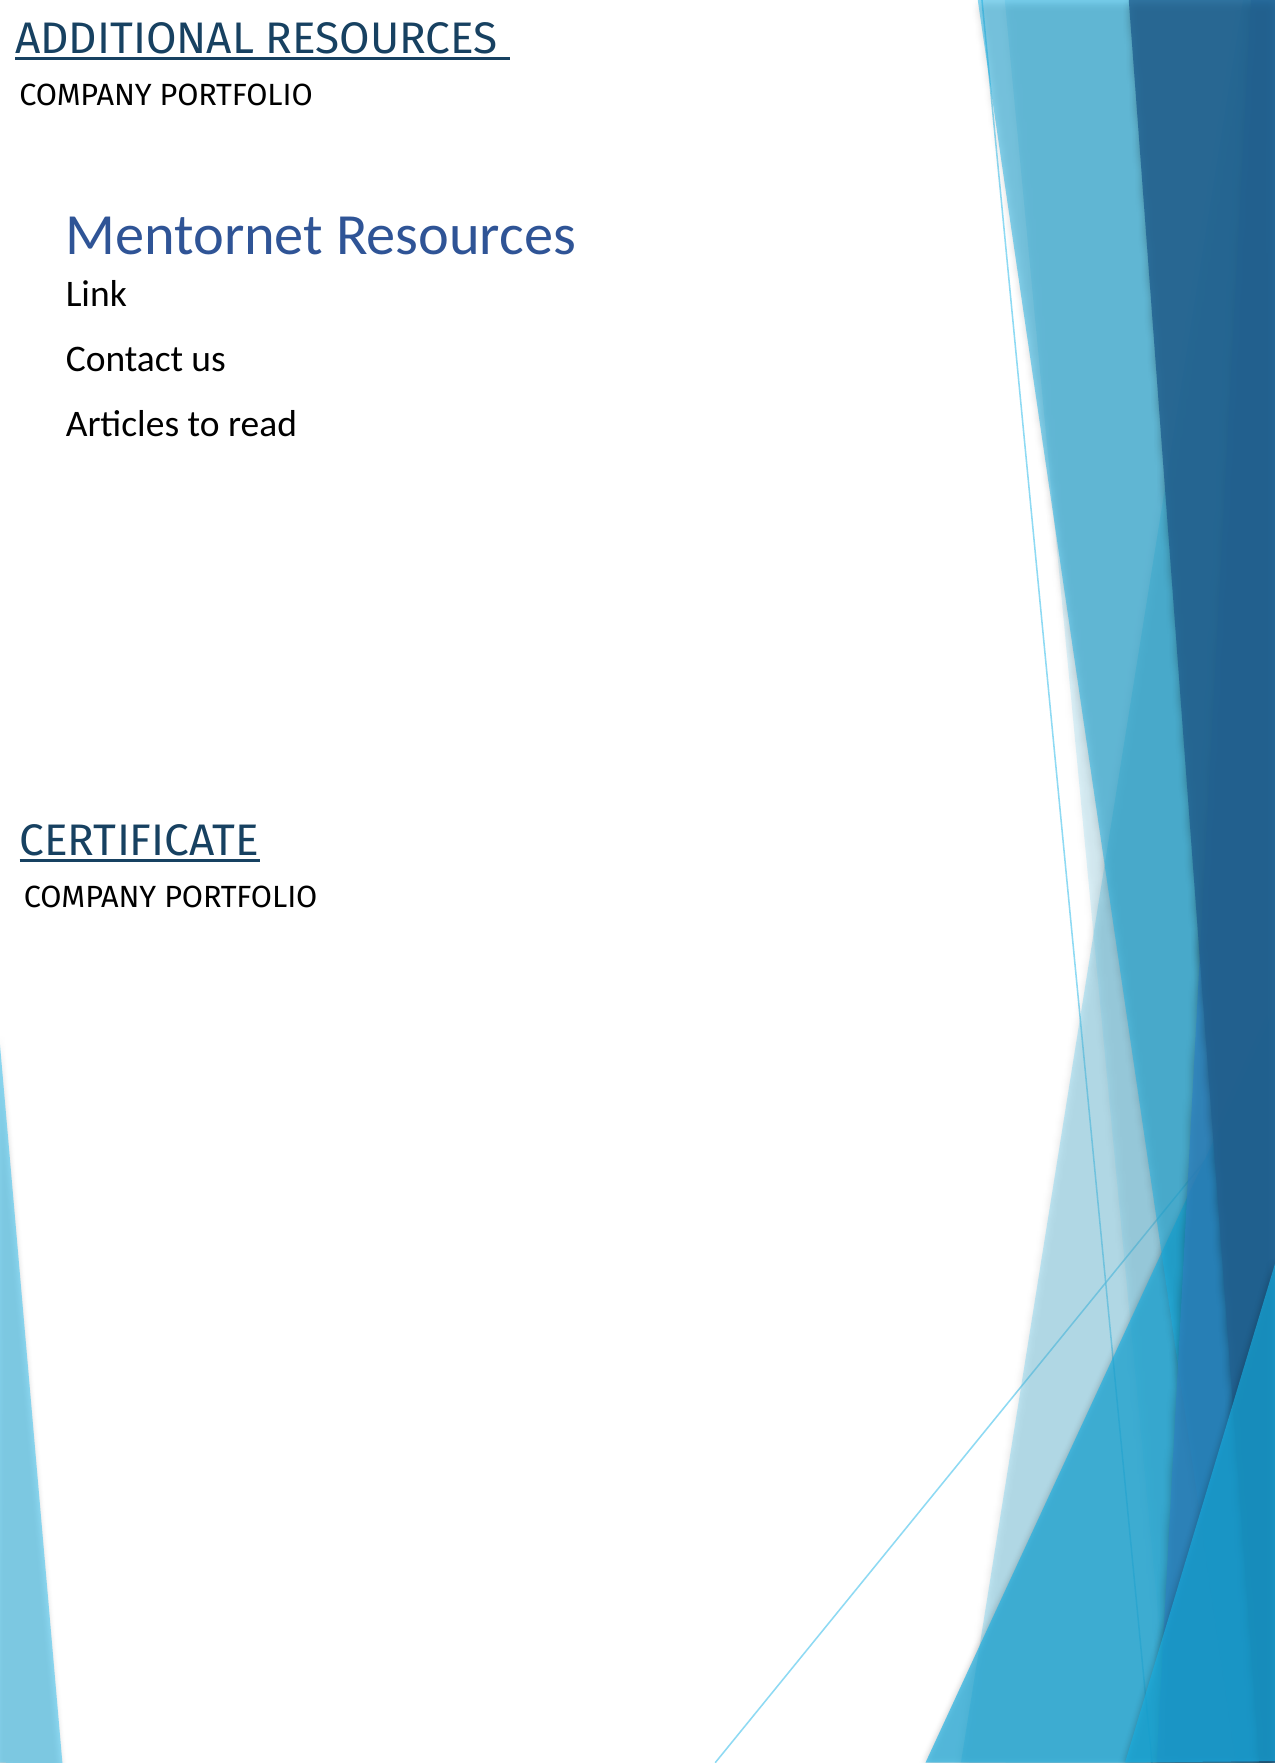

# ADDITIONAL RESOURCES
COMPANY PORTFOLIO

Mentornet Resources
Link
Contact us
Articles to read
CERTIFICATE
COMPANY PORTFOLIO